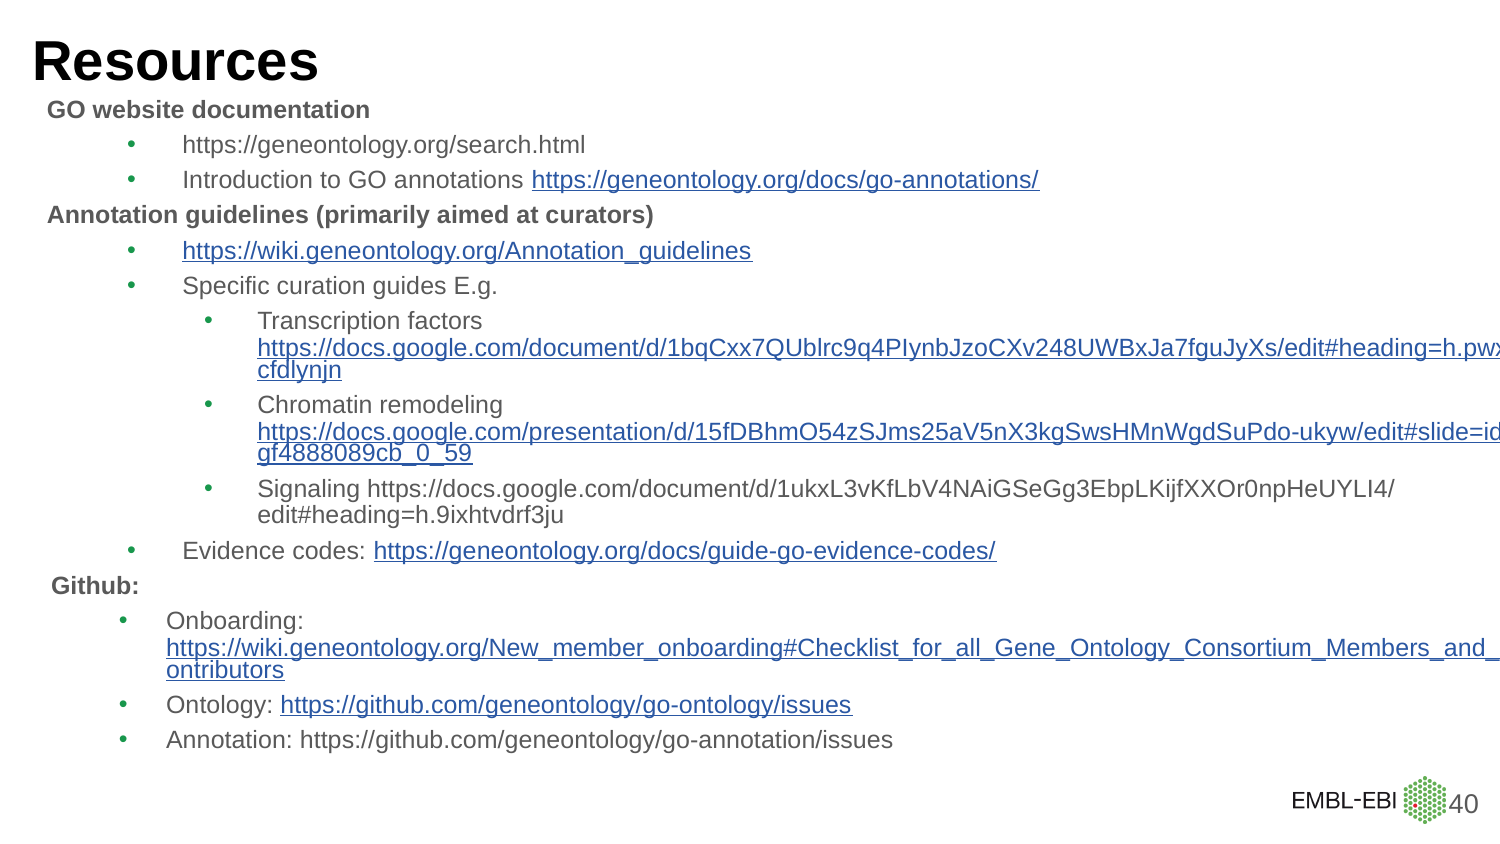

# Resources
GO website documentation
https://geneontology.org/search.html
Introduction to GO annotations https://geneontology.org/docs/go-annotations/
Annotation guidelines (primarily aimed at curators)
https://wiki.geneontology.org/Annotation_guidelines
Specific curation guides E.g.
Transcription factors https://docs.google.com/document/d/1bqCxx7QUblrc9q4PIynbJzoCXv248UWBxJa7fguJyXs/edit#heading=h.pwxacfdlynjn
Chromatin remodeling https://docs.google.com/presentation/d/15fDBhmO54zSJms25aV5nX3kgSwsHMnWgdSuPdo-ukyw/edit#slide=id.gf4888089cb_0_59
Signaling https://docs.google.com/document/d/1ukxL3vKfLbV4NAiGSeGg3EbpLKijfXXOr0npHeUYLI4/edit#heading=h.9ixhtvdrf3ju
Evidence codes: https://geneontology.org/docs/guide-go-evidence-codes/
 Github:
Onboarding: https://wiki.geneontology.org/New_member_onboarding#Checklist_for_all_Gene_Ontology_Consortium_Members_and_Contributors
Ontology: https://github.com/geneontology/go-ontology/issues
Annotation: https://github.com/geneontology/go-annotation/issues

40